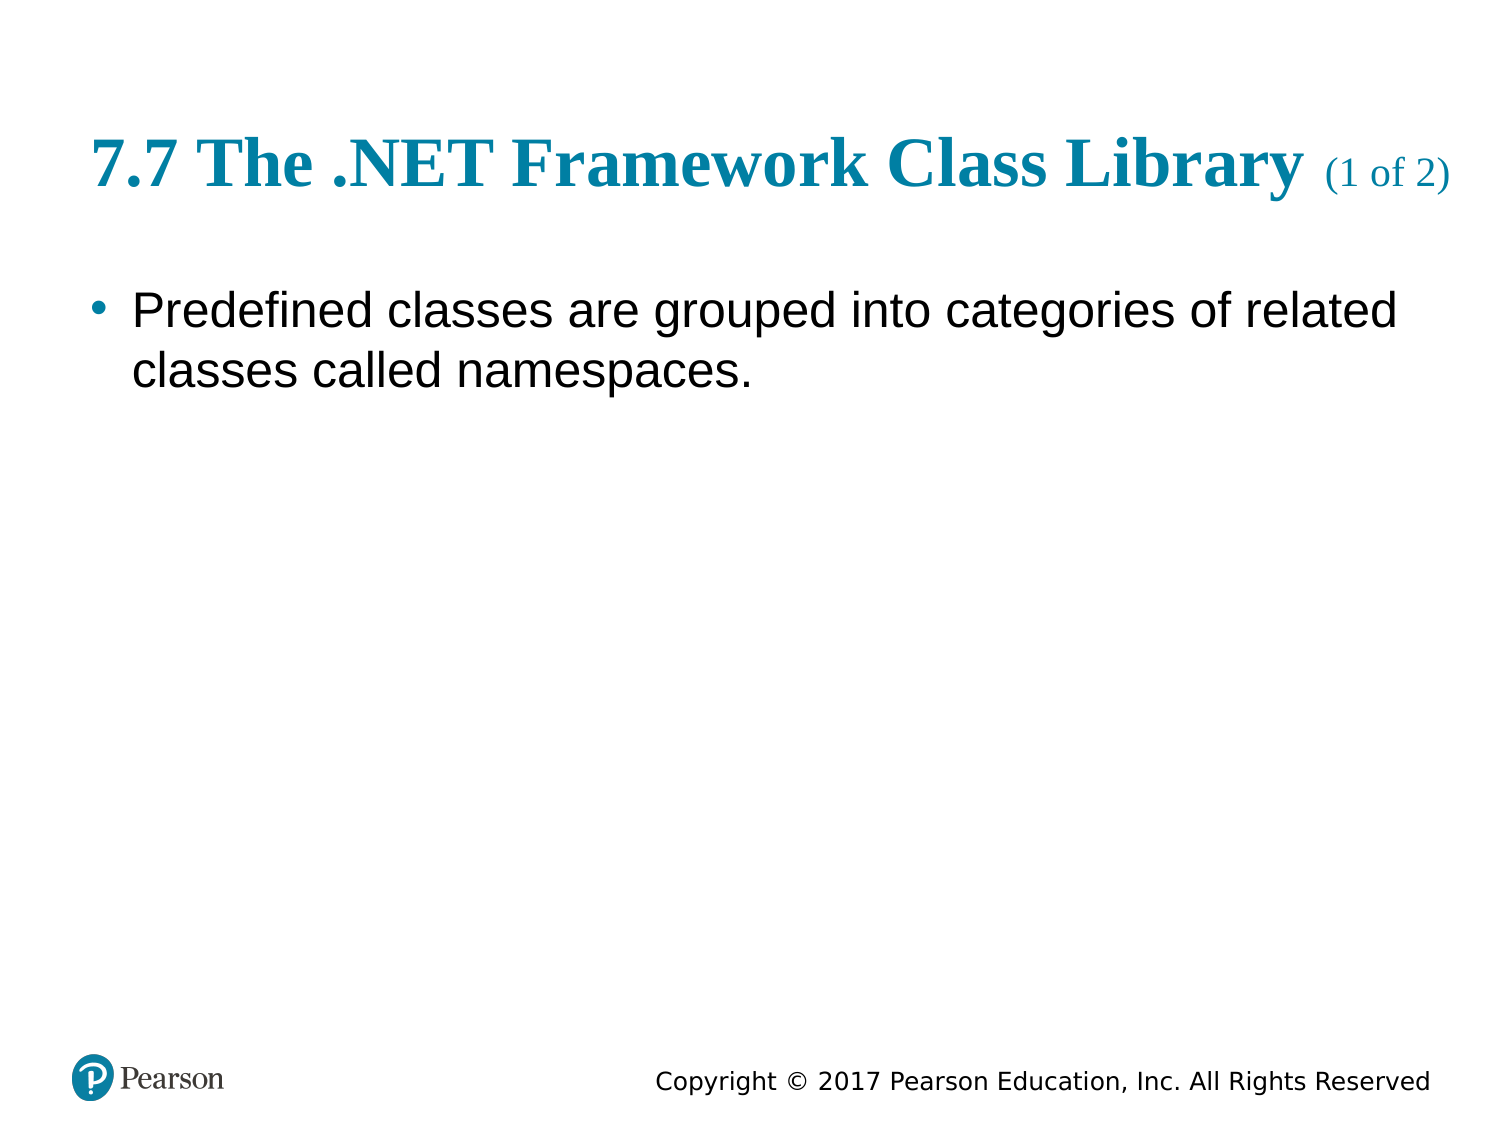

# 7.7 The .NET Framework Class Library (1 of 2)
Predefined classes are grouped into categories of related classes called namespaces.